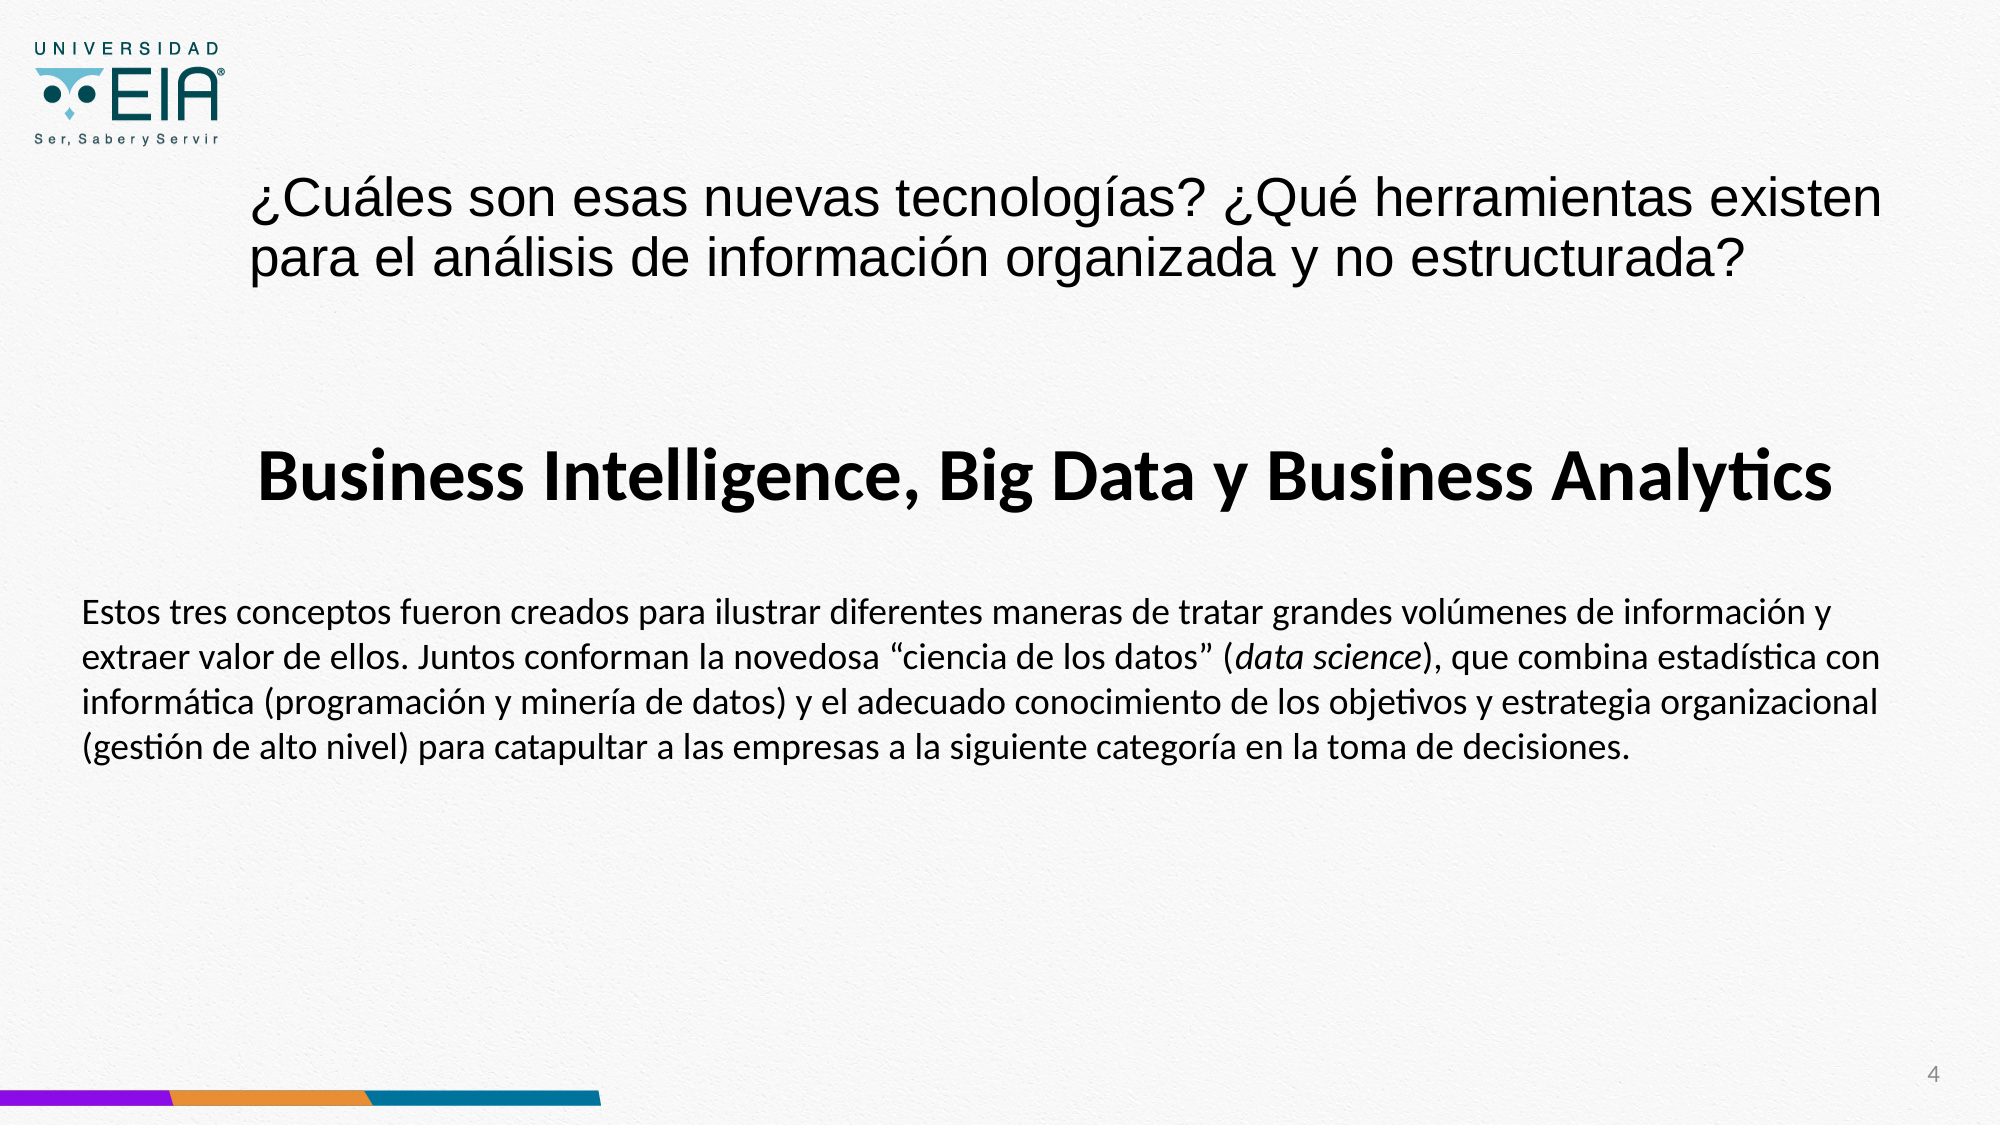

# ¿Cuáles son esas nuevas tecnologías? ¿Qué herramientas existen para el análisis de información organizada y no estructurada?
Business Intelligence, Big Data y Business Analytics
Estos tres conceptos fueron creados para ilustrar diferentes maneras de tratar grandes volúmenes de información y extraer valor de ellos. Juntos conforman la novedosa “ciencia de los datos” (data science), que combina estadística con informática (programación y minería de datos) y el adecuado conocimiento de los objetivos y estrategia organizacional (gestión de alto nivel) para catapultar a las empresas a la siguiente categoría en la toma de decisiones.
4